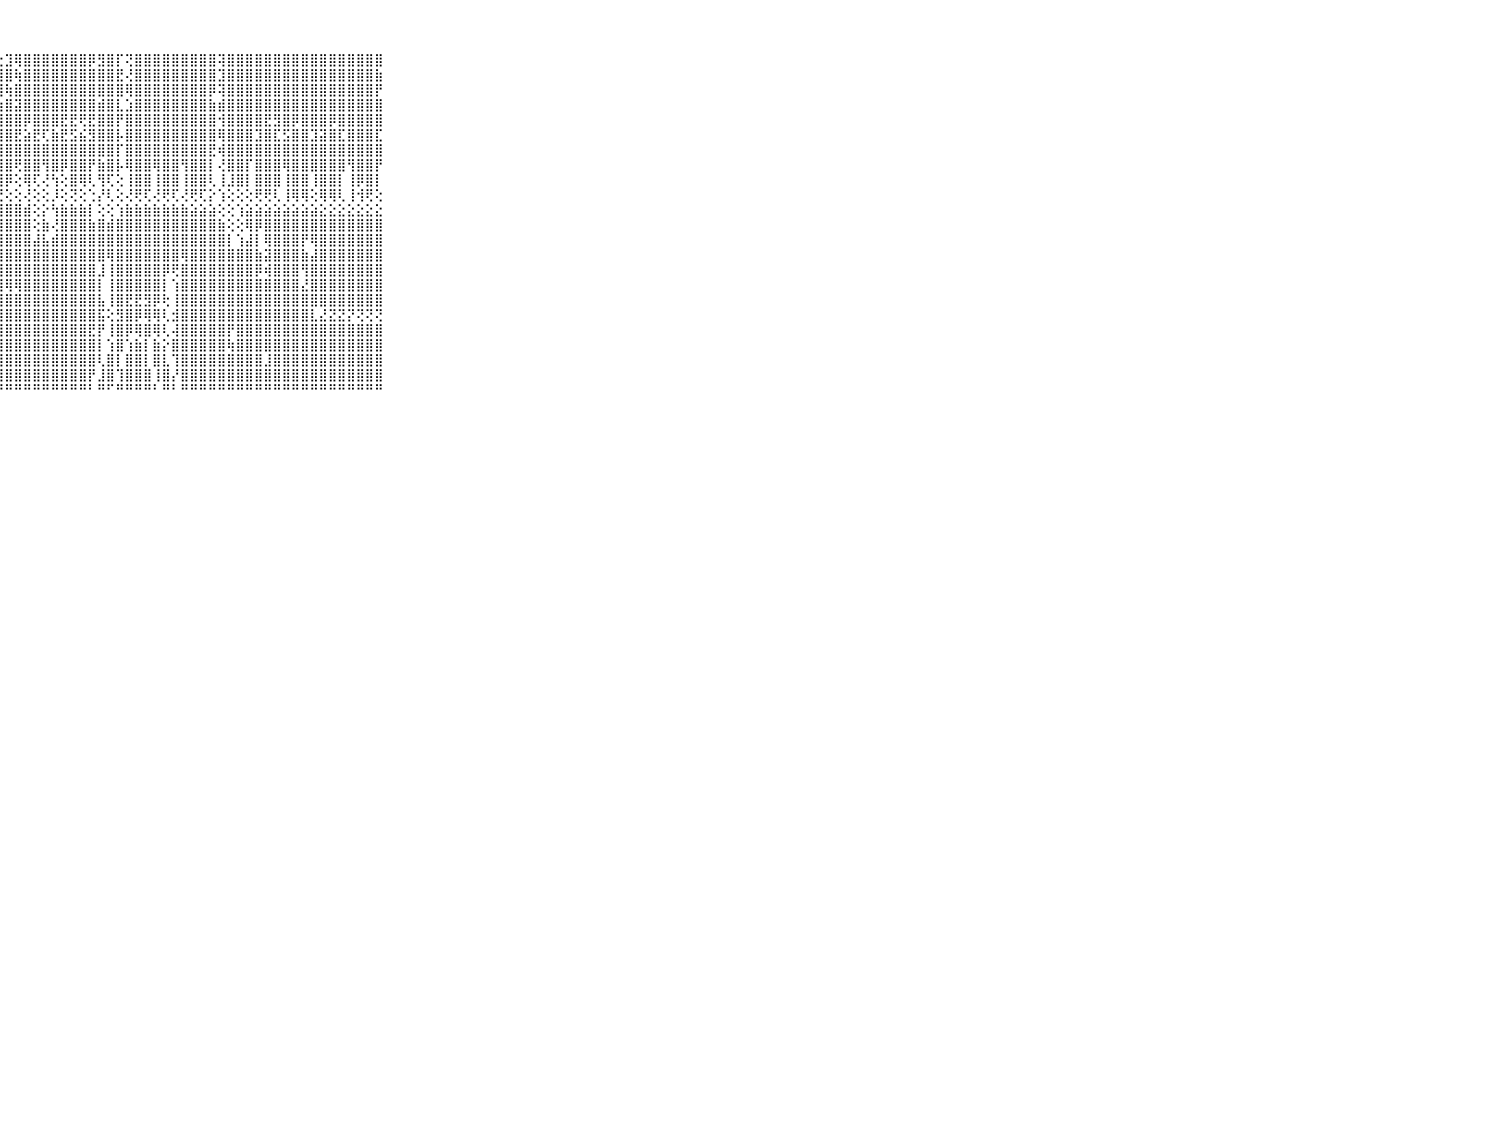

⠀⠀⠀⠀⠀⠀⠀⠀⠀⠀⠀⠀⠀⠀⠀⠀⠀⠀⠀⠀⠀⢀⢕⢕⢁⠕⢕⢕⣹⢿⣿⣿⣿⣿⣿⣿⣿⡿⣻⣿⡏⢝⣿⣿⣿⣿⣿⣿⣿⣿⣿⢽⣿⣿⣿⣿⣿⣿⣿⣿⣿⣿⣿⣿⣿⣿⣿⣿⣿⠀⠀⠀⠀⠀⠀⠀⠀⠀⠀⠀⠀
⠀⠀⠀⠀⠀⠀⠀⠀⠀⠀⠀⠀⠀⠀⠀⠀⠀⠀⠀⠀⠀⢕⢕⢕⢕⢔⢕⢾⣿⢷⣿⣿⣿⣿⣿⣿⣿⣿⣿⣿⣟⢜⣿⣿⣿⣿⣿⣿⣿⣿⣿⣹⣿⣿⣿⣿⣿⣿⣿⣿⣿⣿⣿⣿⣿⣿⣿⣿⣷⠀⠀⠀⠀⠀⠀⠀⠀⠀⠀⠀⠀
⠀⠀⠀⠀⠀⠀⠀⠀⠀⠀⠀⠀⠀⠀⠀⠀⠀⠀⠀⠀⠀⢕⢕⢕⢕⢕⢕⣿⢷⣿⣿⣿⣿⣿⣿⣿⣿⣿⣿⣿⣿⢿⣿⣿⣿⣿⣿⣿⣿⣿⡿⢽⣿⣿⣿⣿⣿⣿⣿⣿⣿⣿⣿⣿⣿⣿⣿⣿⡟⠀⠀⠀⠀⠀⠀⠀⠀⠀⠀⠀⠀
⠀⠀⠀⠀⠀⠀⠀⠀⠀⠀⠀⠀⠀⠀⠀⠀⠀⠀⠀⠀⠀⢕⢕⢕⢕⢕⢕⣵⣿⣽⣿⣿⣿⣿⣿⣿⣿⣿⣾⣿⣇⣱⣿⣿⣿⣿⣿⣿⣿⣿⣷⣾⣿⣿⣿⣿⣿⣿⣿⣿⣿⣿⣿⣿⣿⣿⣿⣿⣿⠀⠀⠀⠀⠀⠀⠀⠀⠀⠀⠀⠀
⠀⠀⠀⠀⠀⠀⠀⠀⠀⠀⠀⠀⠀⠀⠀⠀⠀⠀⠀⠀⢕⢕⢕⢕⢕⢕⢕⣿⣿⣿⡿⣿⣿⣿⣟⣟⢟⣟⣿⣿⡟⣿⣿⣿⣿⣿⣿⣿⣿⣿⣿⢺⣿⣿⣿⣿⣟⣻⣿⡿⣿⣿⣿⡿⣿⣿⣿⣿⣿⠀⠀⠀⠀⠀⠀⠀⠀⠀⠀⠀⠀
⠀⠀⠀⠀⠀⠀⠀⠀⠀⠀⠀⠀⠀⠀⠀⠀⠀⠀⠀⠀⢕⢕⢕⢕⢕⢕⢕⣿⣿⣟⣵⣟⢏⣷⣟⣫⣮⣻⣿⣿⡧⣿⣿⣿⣿⣿⣿⣿⣿⣿⣿⢿⣿⣿⣿⣹⣿⣏⣫⣿⣿⣹⣽⣿⣏⣿⣿⣿⣏⠀⠀⠀⠀⠀⠀⠀⠀⠀⠀⠀⠀
⠀⠀⠀⠀⠀⠀⠀⠀⠀⠀⠀⠀⠀⠀⠀⠀⠀⠀⠀⢄⢕⢕⢕⢕⢕⢕⢕⣿⣿⣿⣿⣿⣿⣿⣿⣿⣿⣿⣿⣿⡏⣿⣿⣿⣿⣿⣿⣿⣿⣿⣟⢾⣿⣿⣿⣿⣿⣿⣿⣿⣿⣿⣿⣿⣿⣿⣿⣿⣿⠀⠀⠀⠀⠀⠀⠀⠀⠀⠀⠀⠀
⠀⠀⠀⠀⠀⠀⠀⠀⠀⠀⠀⠀⠀⠀⠀⠀⠀⠀⢄⢕⢕⢕⢕⢕⢕⢕⢕⣿⣿⢟⣿⣿⢻⣿⡿⣿⣿⡟⣷⣿⡧⢿⣿⣿⢿⣿⣿⢻⣿⣿⡇⢜⣿⣿⡏⣿⣿⣿⢿⣿⣿⣿⣿⣿⣿⢻⣿⣿⡟⠀⠀⠀⠀⠀⠀⠀⠀⠀⠀⠀⠀
⠀⠀⠀⠀⠀⠀⠀⠀⠀⠀⠀⠀⠀⠀⠀⠔⢔⢕⢕⢱⡇⢕⢕⢕⢕⢕⢕⣿⡿⢕⢿⢏⢜⢳⢕⣿⢿⢇⢻⢏⢕⢸⣿⣿⢸⣿⣿⢸⣿⣿⢇⢸⣸⣿⡇⣿⣿⣿⢸⣿⣿⢸⣿⣿⡇⢸⡿⣿⡇⠀⠀⠀⠀⠀⠀⠀⠀⠀⠀⠀⠀
⠀⠀⠀⠀⠀⠀⠀⠀⠀⠀⠀⢀⢀⢀⢀⢀⢀⢁⢕⢕⢕⢕⢳⢕⢕⢕⢕⢝⢕⢕⢜⢕⢕⡸⢕⢝⢕⢑⡜⢇⢕⢜⢟⢏⢜⢟⢏⢜⢟⢏⡕⢱⢕⢕⢕⢟⢟⢇⢸⢿⢿⢕⢿⢿⢇⢸⢺⢟⢕⠀⠀⠀⠀⠀⠀⠀⠀⠀⠀⠀⠀
⠀⠀⠀⠀⠀⠀⠀⠀⠀⠀⠀⣿⣿⣿⣿⣿⣿⣿⣿⣿⣿⣿⣿⣿⣿⣿⣿⣿⣿⣿⣾⢕⡕⢳⣷⣷⣷⡇⢕⢕⢱⣷⣷⣷⣷⣷⣷⣷⣵⣵⣵⢕⢕⢱⣵⣵⣵⣵⣵⣵⣵⣵⣕⣕⣕⣕⣕⣕⣕⠀⠀⠀⠀⠀⠀⠀⠀⠀⠀⠀⠀
⠀⠀⠀⠀⠀⠀⠀⠀⠀⠀⠀⣿⣿⣿⣿⣿⣿⣿⣿⣿⣿⣿⣿⣿⣿⣿⣿⣿⣿⣿⣿⢕⣷⢜⣿⣿⣿⣷⣿⣾⣿⣿⣿⣿⣿⣿⣿⣿⣿⣿⣿⣷⢕⢕⢿⡿⣿⣿⣿⣿⣿⣿⣿⣿⣿⣿⣿⣿⣿⠀⠀⠀⠀⠀⠀⠀⠀⠀⠀⠀⠀
⠀⠀⠀⠀⠀⠀⠀⠀⠀⠀⠀⢻⢿⣿⣿⣿⣿⣿⣿⣏⣿⣿⣿⣿⣿⣿⣿⣿⣿⣿⣿⣼⣧⣾⣿⣿⣿⣿⣿⣿⣿⣿⣿⣿⣿⣿⣿⣿⣿⣿⣿⣿⡇⢱⣼⡇⢿⣿⣿⣿⡟⢿⣿⣿⣿⣿⣿⣿⣿⠀⠀⠀⠀⠀⠀⠀⠀⠀⠀⠀⠀
⠀⠀⠀⠀⠀⠀⠀⠀⠀⠀⠀⣷⣷⣿⣿⣿⣿⣿⣿⣿⣿⣿⣿⣿⣿⣿⣿⣿⣿⣿⣿⣿⣿⣿⣿⣿⣿⣿⣿⢿⣿⣿⣿⣿⣿⣿⣿⢿⣿⣿⣿⣿⣿⣿⣿⣷⣽⣿⣿⣿⣷⣼⣿⣿⣿⣿⣿⣿⣿⠀⠀⠀⠀⠀⠀⠀⠀⠀⠀⠀⠀
⠀⠀⠀⠀⠀⠀⠀⠀⠀⠀⠀⣿⣿⣿⣿⣿⣿⣿⣿⣿⣿⣿⣿⣿⣿⣿⣿⣿⣿⣿⣿⣿⣿⣿⣿⣿⣿⣿⣸⢸⣿⣿⣿⣿⣿⡿⢟⣿⣿⣿⣿⣿⣿⣿⣿⡿⢾⣿⣿⣿⢻⣿⣿⣿⣿⣿⣿⣿⣿⠀⠀⠀⠀⠀⠀⠀⠀⠀⠀⠀⠀
⠀⠀⠀⠀⠀⠀⠀⠀⠀⠀⠀⣿⣿⣯⣽⣿⣿⣿⣿⣿⣟⣟⣿⣿⣿⣿⣿⣿⢿⢿⣿⣿⣿⣿⣿⣿⣿⣿⡇⢸⣿⣿⣿⣿⣿⡇⢱⣿⣿⣿⣿⣿⣿⣿⣿⣿⣿⣿⣿⣿⣜⣿⣿⣿⣿⣿⣿⣿⣿⠀⠀⠀⠀⠀⠀⠀⠀⠀⠀⠀⠀
⠀⠀⠀⠀⠀⠀⠀⠀⠀⠀⠀⡿⢜⣿⣿⣿⣿⣿⣿⣿⣿⣿⣿⣿⣿⣿⣿⣿⣿⣿⣿⣿⣿⣿⣿⣿⣿⣿⣧⢸⣿⣟⣟⣻⡿⢗⢸⣿⣿⣿⣿⣿⣿⣿⣿⣿⣿⣿⣿⣿⣿⣿⣿⣿⣿⣿⣿⣿⣿⠀⠀⠀⠀⠀⠀⠀⠀⠀⠀⠀⠀
⠀⠀⠀⠀⠀⠀⠀⠀⠀⠀⠀⢇⢸⣿⣿⣿⣿⣿⣿⣿⣿⣿⣿⣿⣿⣿⣿⣿⣿⣿⣿⣿⣿⣿⣿⣿⣿⣿⣯⢕⣻⣿⡿⢿⢿⢇⣺⣿⣿⣿⣿⣿⣿⣿⣿⣿⣿⣿⣿⣿⣿⣇⣜⣝⣝⡝⢝⢝⢝⠀⠀⠀⠀⠀⠀⠀⠀⠀⠀⠀⠀
⠀⠀⠀⠀⠀⠀⠀⠀⠀⠀⠀⢕⣿⣿⣿⣿⣿⣿⣿⣿⣿⣿⣿⣿⣿⣿⣿⣿⣿⣿⣿⣿⣿⣿⣿⣿⣿⣟⡟⢸⣿⡿⢿⣿⢿⢇⢼⣿⣿⣿⣿⣿⡟⣿⣿⣿⣿⣿⣿⣿⣿⣿⣿⣿⣿⣿⣿⣿⣿⠀⠀⠀⠀⠀⠀⠀⠀⠀⠀⠀⠀
⠀⠀⠀⠀⠀⠀⠀⠀⠀⠀⠀⣼⣿⣿⣿⣿⣿⣿⣿⣿⣿⣿⣿⣿⣿⣿⣿⣿⣿⣿⣿⣿⣿⣿⣿⣿⣿⣿⡇⢱⣿⢱⣷⡇⣷⡕⣿⣿⣿⣿⣿⣿⢷⣿⣿⣿⣿⣿⣿⣿⣿⣿⣿⣿⣿⣿⣿⣿⣿⠀⠀⠀⠀⠀⠀⠀⠀⠀⠀⠀⠀
⠀⠀⠀⠀⠀⠀⠀⠀⠀⠀⠀⣿⣿⣿⣿⣿⣿⣿⣿⣿⣿⣿⣿⣿⣿⣿⣿⣿⣿⣿⣿⣿⣿⣿⣿⣿⣿⣿⢇⣿⡇⣿⣿⡇⣿⣇⢹⣿⣿⣿⣿⣿⣿⣿⣿⣿⣸⣿⣿⣿⣿⣿⣿⣿⣿⣿⣿⣿⣿⠀⠀⠀⠀⠀⠀⠀⠀⠀⠀⠀⠀
⠀⠀⠀⠀⠀⠀⠀⠀⠀⠀⠀⣿⣿⣿⣿⣿⣿⣿⣿⣿⣿⣿⣿⣿⣿⣿⣿⣿⣿⣿⣿⣿⣿⣿⣿⣿⣿⡟⣸⣿⢹⣿⣿⣿⢸⣿⡜⣿⣿⣿⣿⣿⣿⣿⣿⣿⣿⣿⣿⣿⣿⣿⣿⣿⣿⣿⣿⣿⣿⠀⠀⠀⠀⠀⠀⠀⠀⠀⠀⠀⠀
⠀⠀⠀⠀⠀⠀⠀⠀⠀⠀⠀⠛⠛⠛⠛⠛⠛⠛⠛⠛⠛⠛⠛⠛⠛⠛⠛⠛⠛⠛⠛⠛⠛⠛⠛⠛⠛⠃⠛⠋⠛⠛⠛⠛⠃⠛⠃⠛⠛⠛⠛⠛⠛⠛⠛⠛⠛⠛⠛⠛⠛⠛⠛⠛⠛⠛⠛⠛⠛⠀⠀⠀⠀⠀⠀⠀⠀⠀⠀⠀⠀